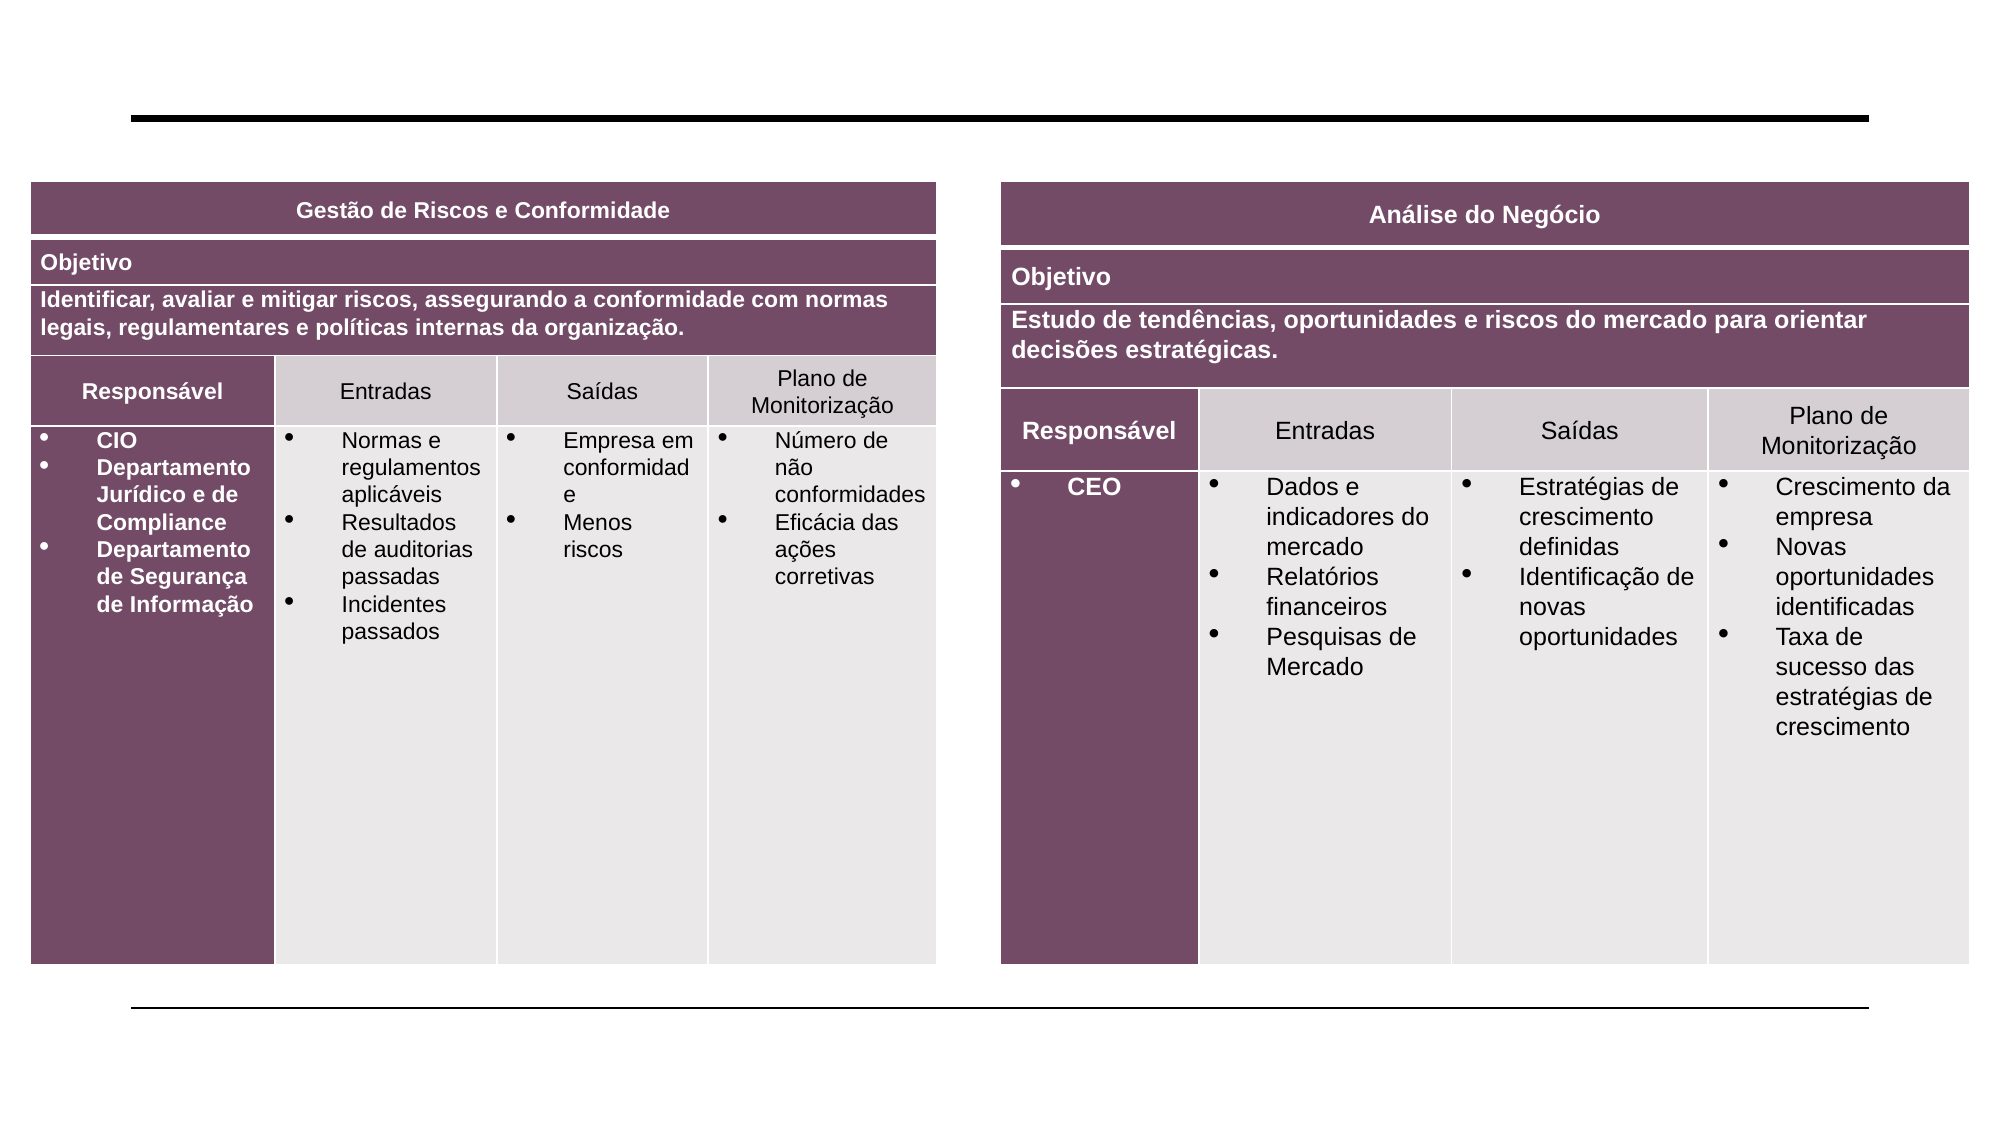

| Gestão de Riscos e Conformidade |  |  |  |
| --- | --- | --- | --- |
| Objetivo |  |  |  |
| Identificar, avaliar e mitigar riscos, assegurando a conformidade com normas legais, regulamentares e políticas internas da organização. |  |  |  |
| Responsável | Entradas | Saídas | Plano de Monitorização |
| CIO Departamento Jurídico e de Compliance Departamento de Segurança de Informação | Normas e regulamentos aplicáveis Resultados de auditorias passadas Incidentes passados | Empresa em conformidade Menos riscos | Número de não conformidades Eficácia das ações corretivas |
| Análise do Negócio |  |  |  |
| --- | --- | --- | --- |
| Objetivo |  |  |  |
| Estudo de tendências, oportunidades e riscos do mercado para orientar decisões estratégicas. |  |  |  |
| Responsável | Entradas | Saídas | Plano de Monitorização |
| CEO | Dados e indicadores do mercado Relatórios financeiros Pesquisas de Mercado | Estratégias de crescimento definidas Identificação de novas oportunidades | Crescimento da empresa Novas oportunidades identificadas Taxa de sucesso das estratégias de crescimento |